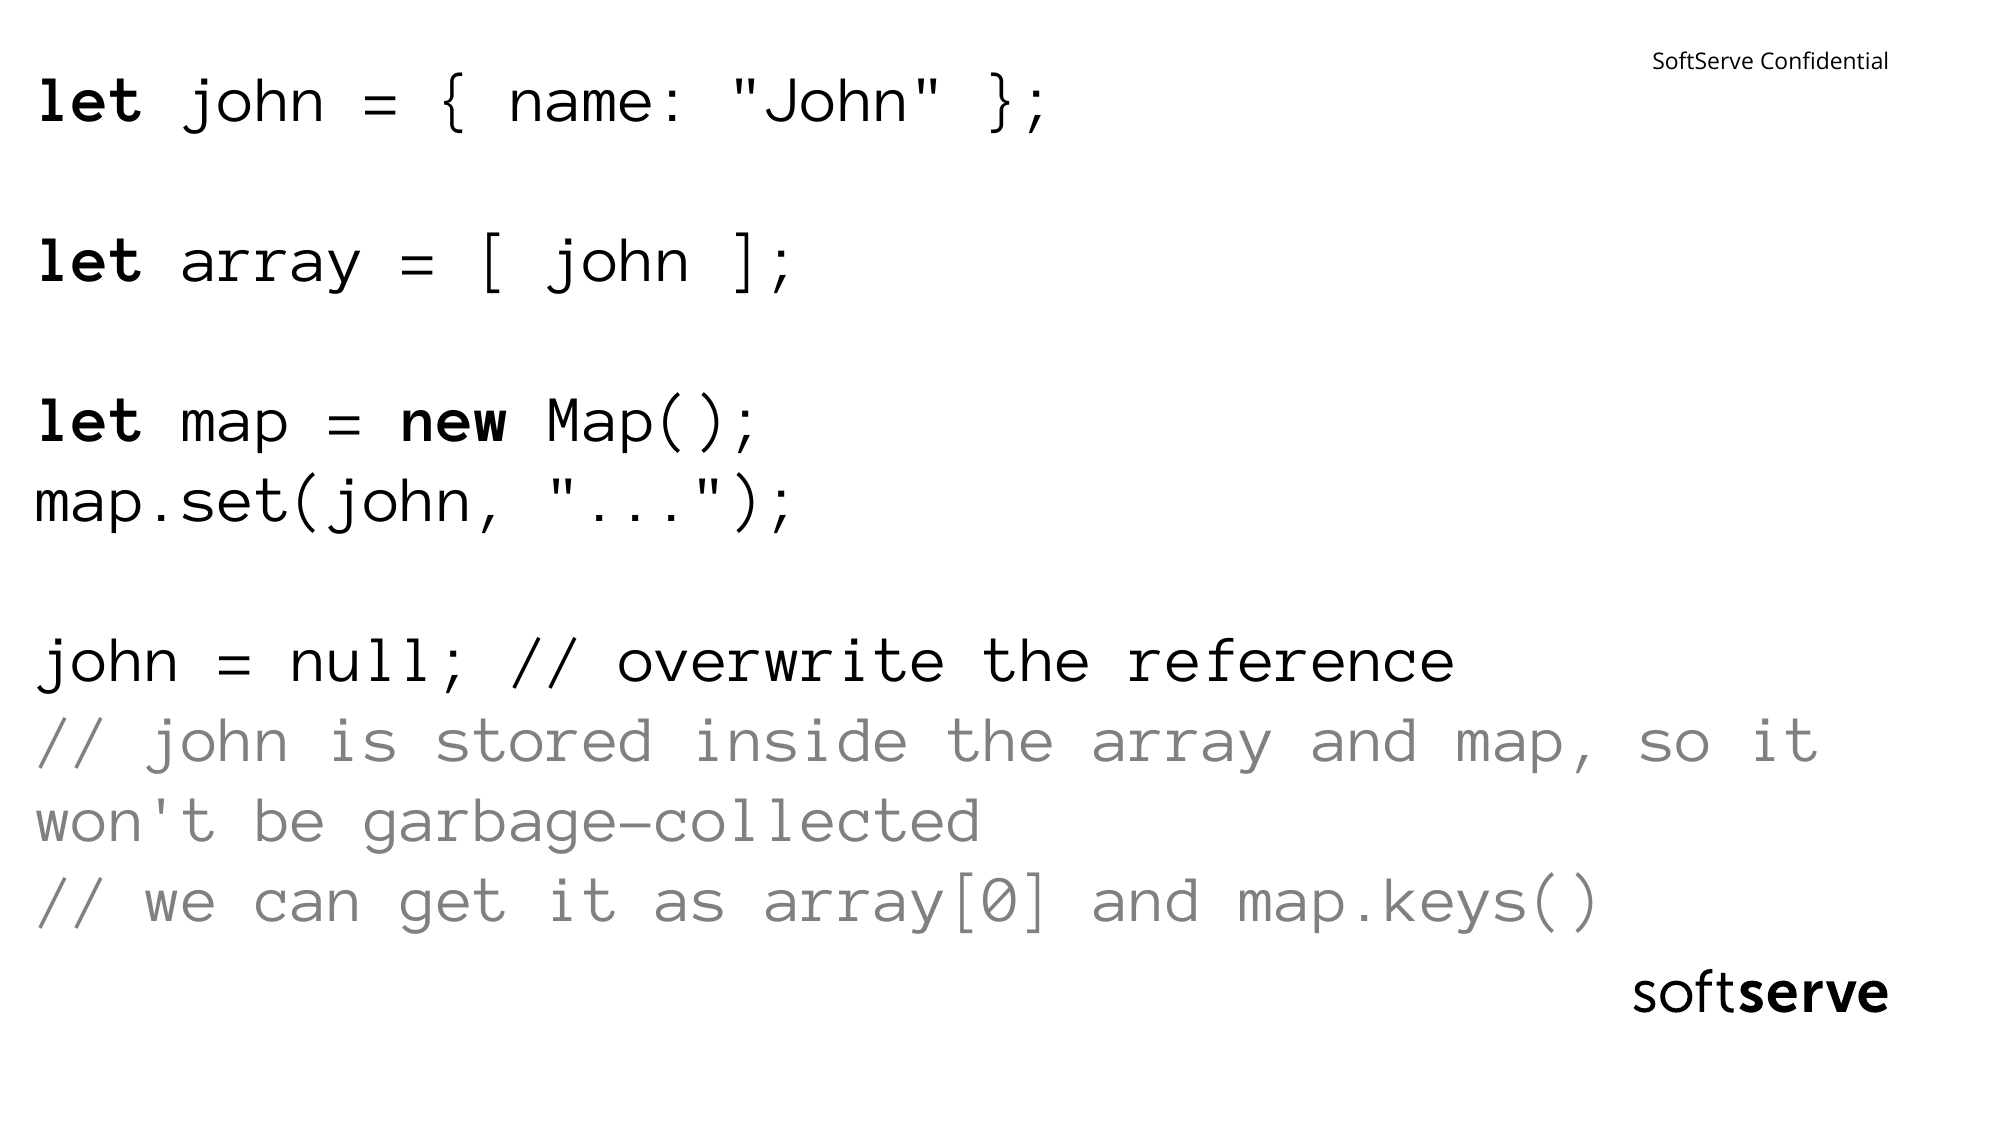

let john = { name: "John" };

let array = [ john ];

let map = new Map();
map.set(john, "...");

john = null; // overwrite the reference
// john is stored inside the array and map, so it won't be garbage-collected
// we can get it as array[0] and map.keys()